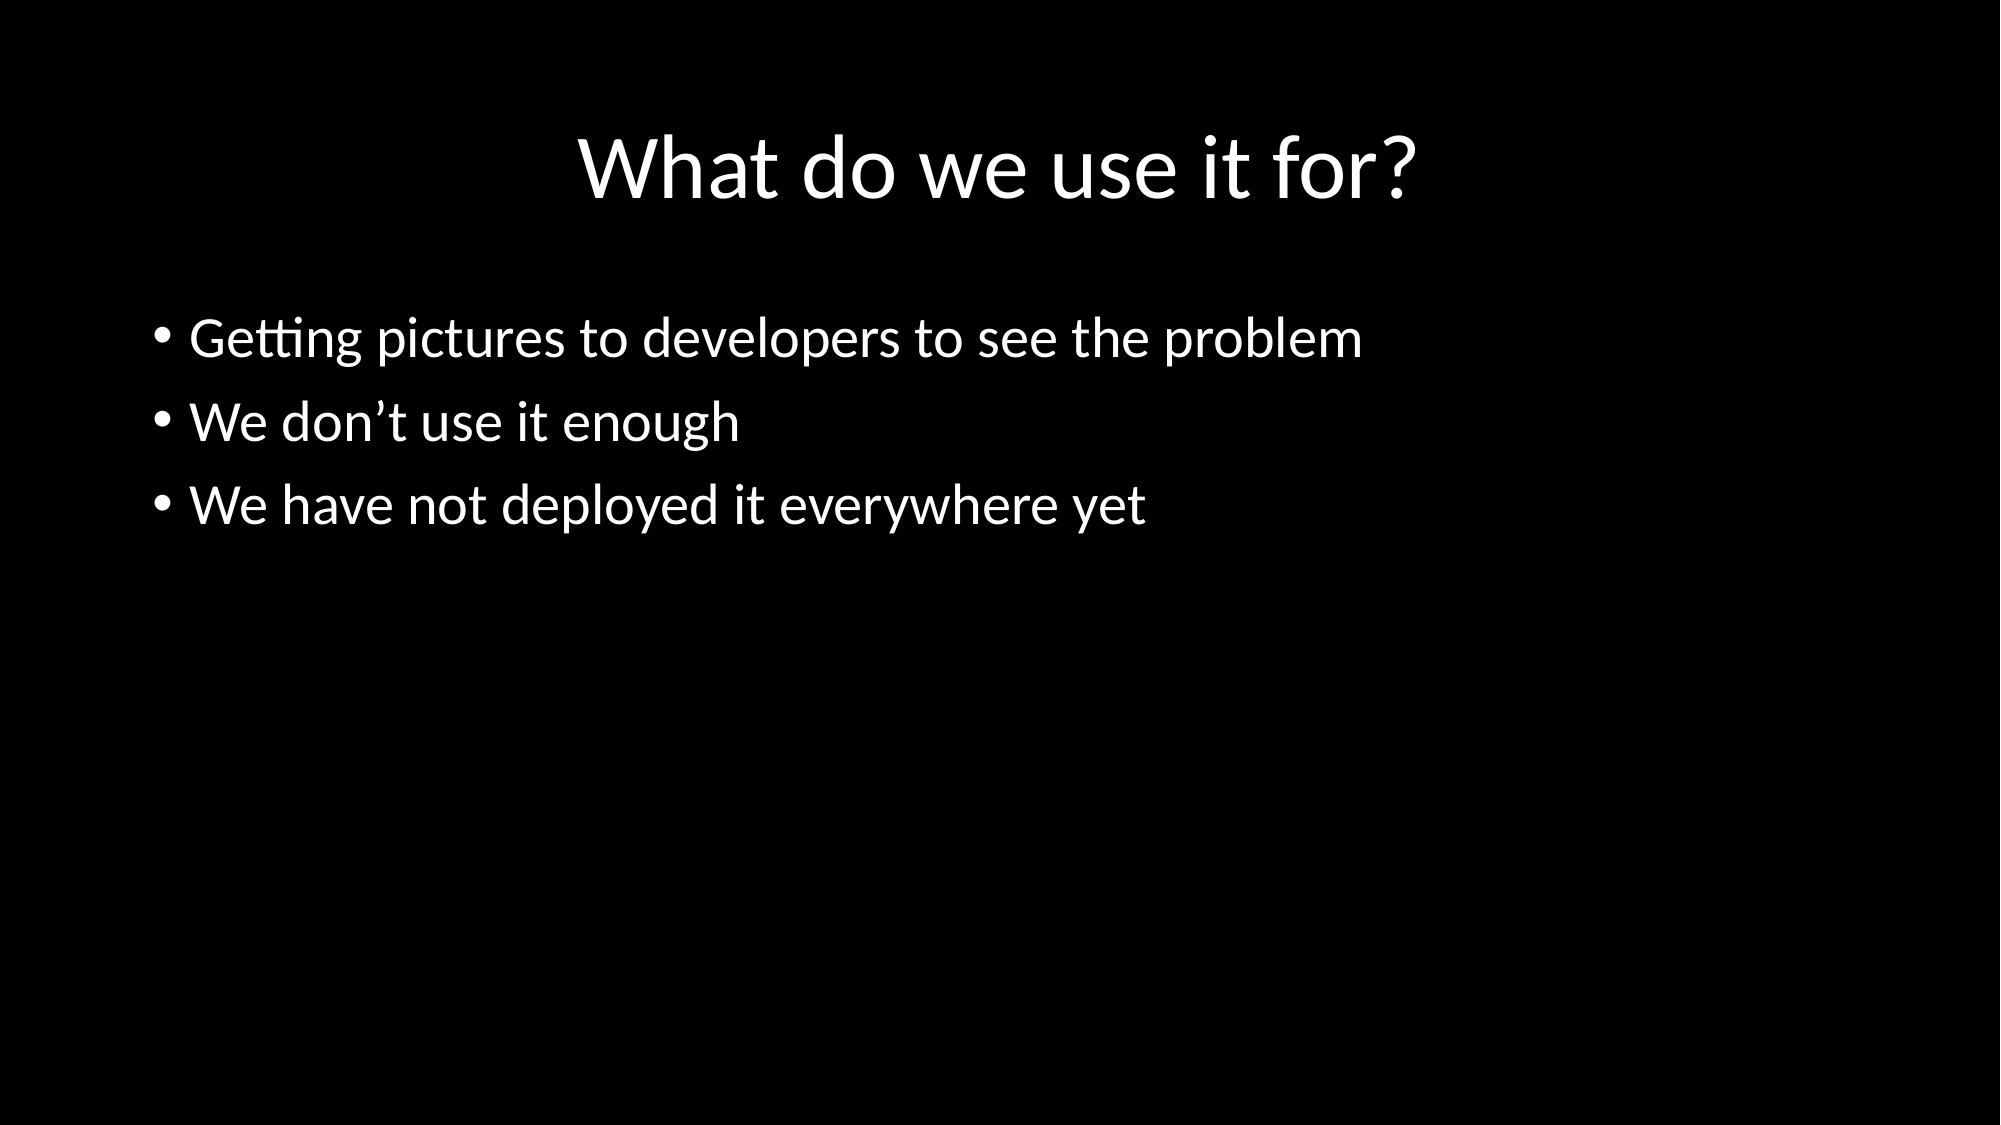

# What do we use it for?
Getting pictures to developers to see the problem
We don’t use it enough
We have not deployed it everywhere yet